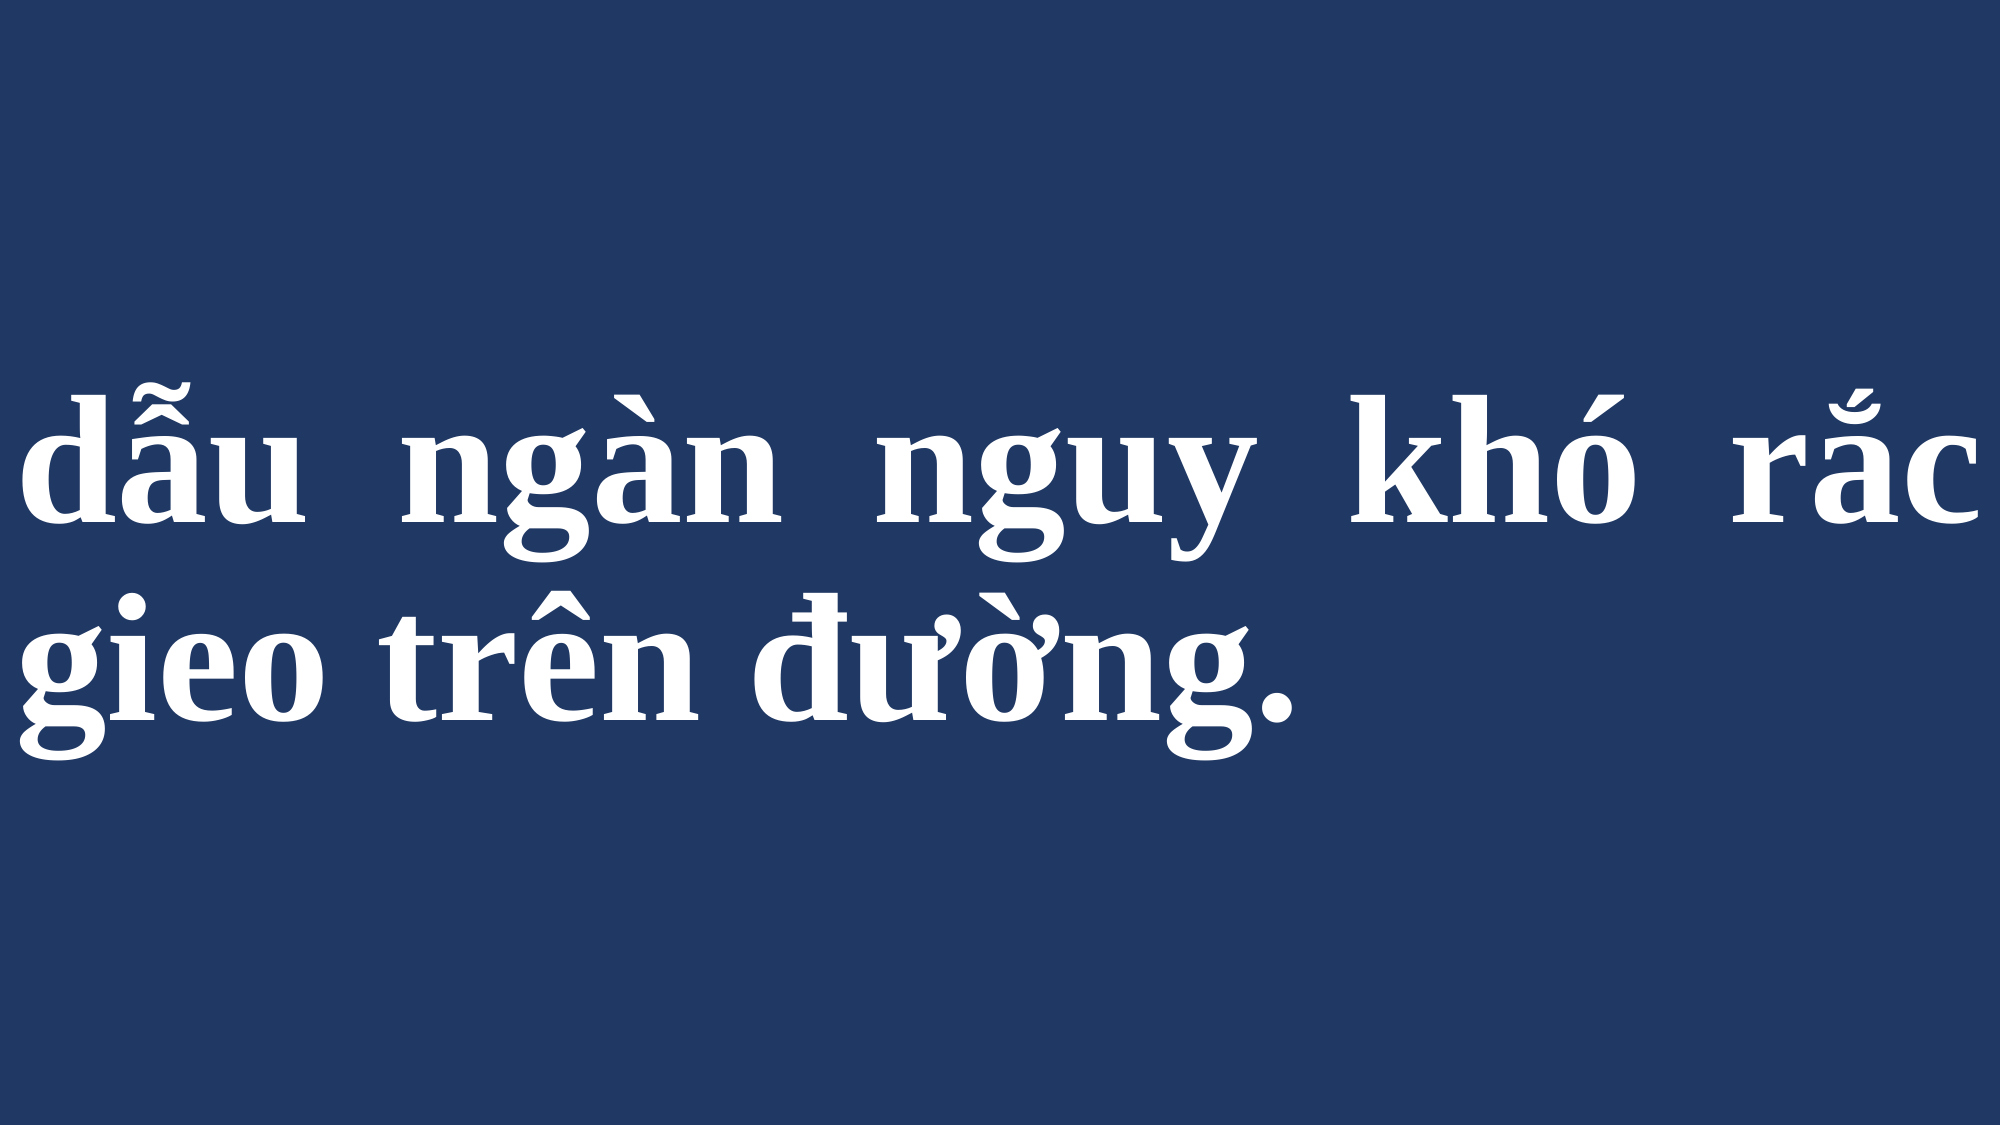

# dẫu ngàn nguy khó rắc gieo trên đường.